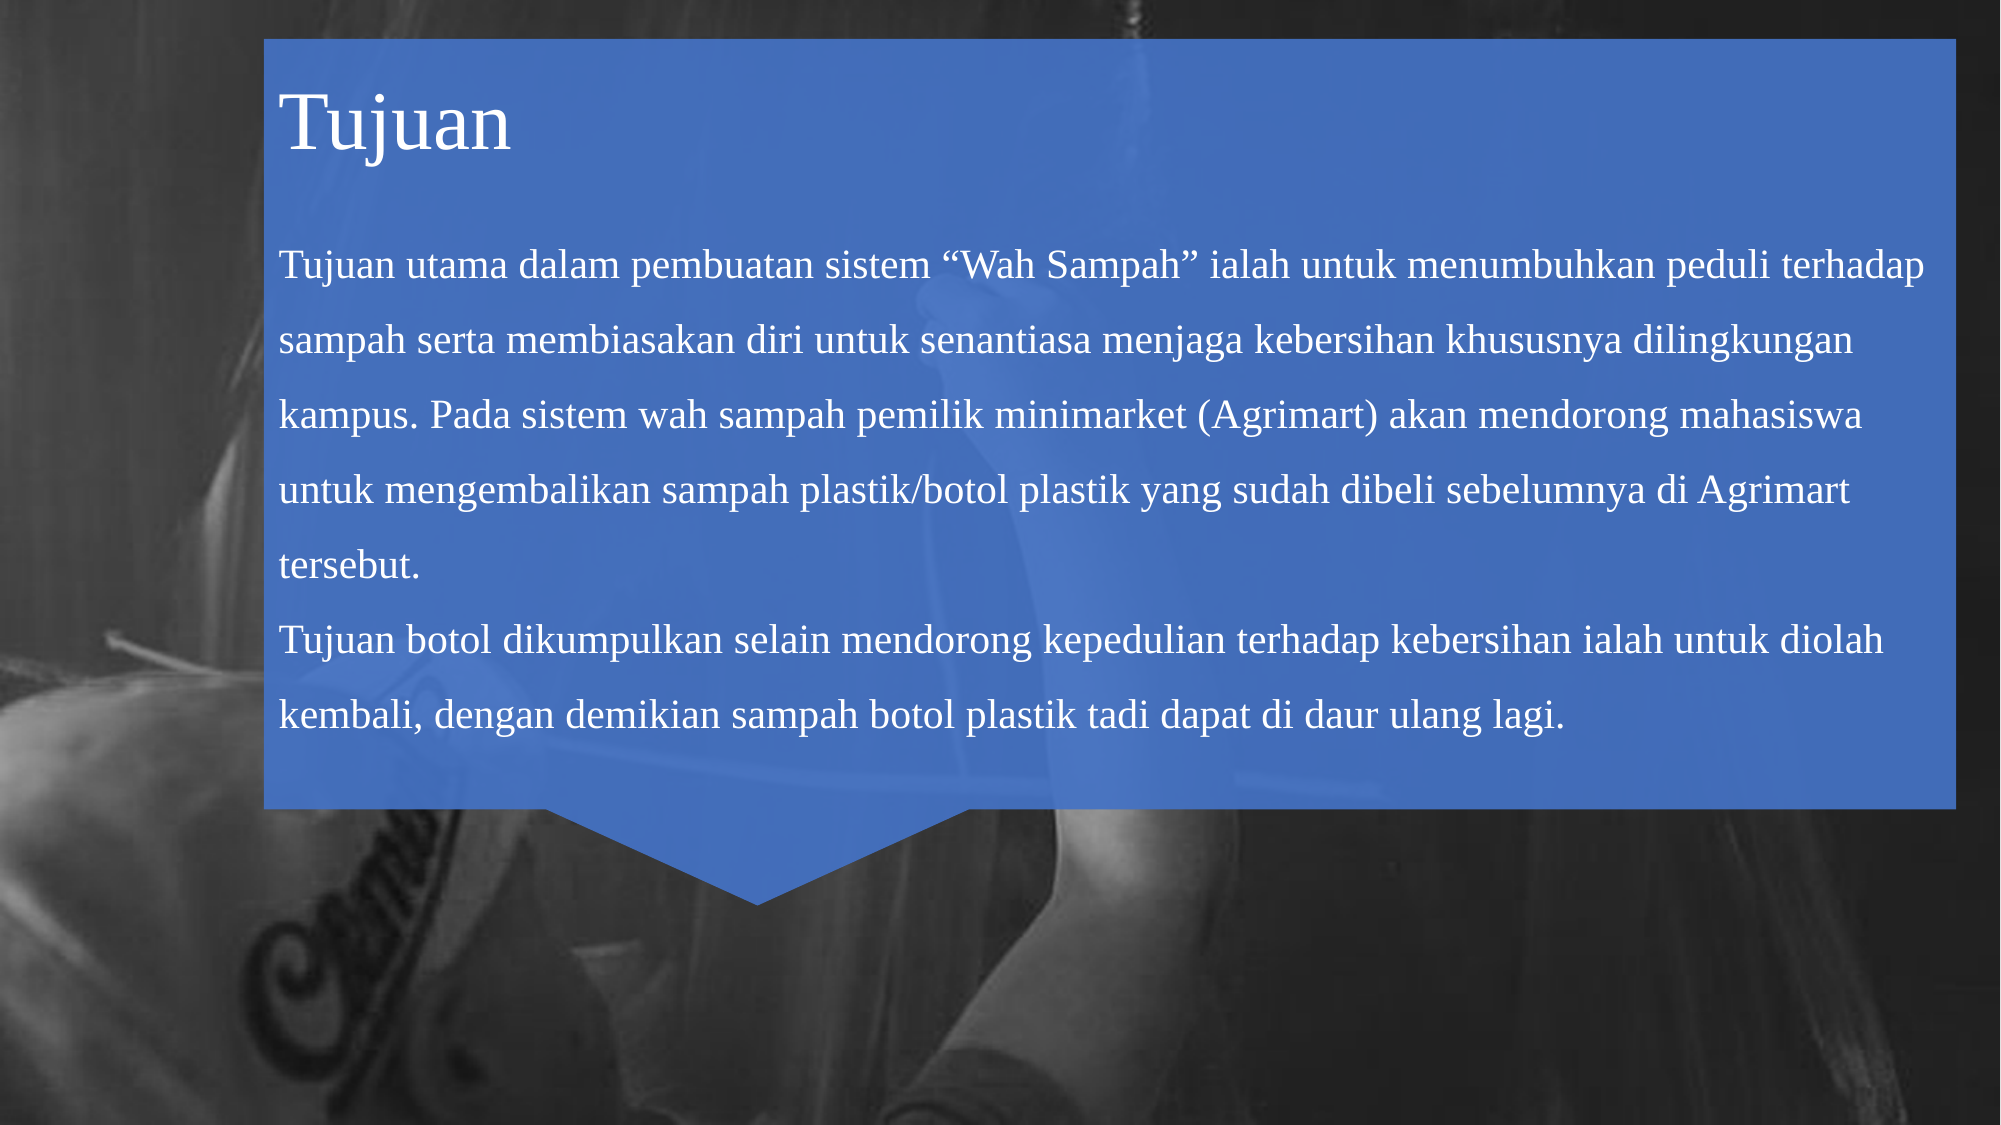

Tujuan

Tujuan utama dalam pembuatan sistem “Wah Sampah” ialah untuk menumbuhkan peduli terhadap sampah serta membiasakan diri untuk senantiasa menjaga kebersihan khususnya dilingkungan kampus. Pada sistem wah sampah pemilik minimarket (Agrimart) akan mendorong mahasiswa untuk mengembalikan sampah plastik/botol plastik yang sudah dibeli sebelumnya di Agrimart tersebut.
Tujuan botol dikumpulkan selain mendorong kepedulian terhadap kebersihan ialah untuk diolah kembali, dengan demikian sampah botol plastik tadi dapat di daur ulang lagi.